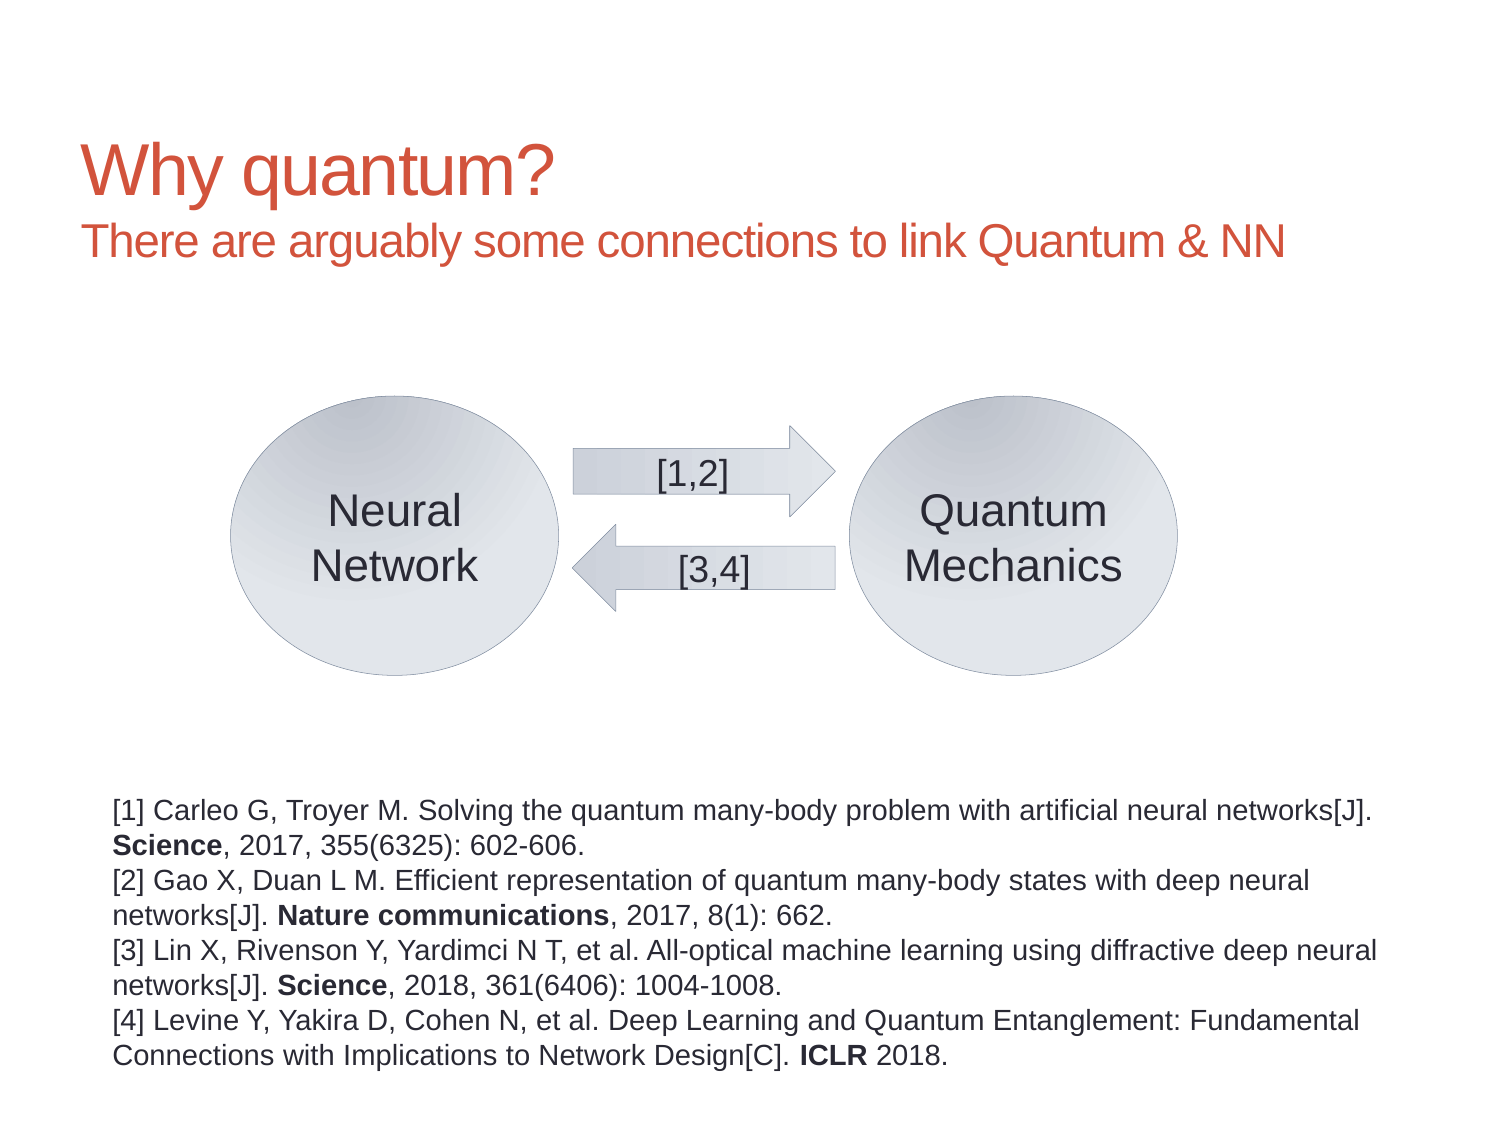

# Why quantum?
There are arguably some connections to link Quantum & NN

Neural Network

Quantum Mechanics

[1,2]

[3,4]
[1] Carleo G, Troyer M. Solving the quantum many-body problem with artificial neural networks[J]. Science, 2017, 355(6325): 602-606.
[2] Gao X, Duan L M. Efficient representation of quantum many-body states with deep neural networks[J]. Nature communications, 2017, 8(1): 662.
[3] Lin X, Rivenson Y, Yardimci N T, et al. All-optical machine learning using diffractive deep neural networks[J]. Science, 2018, 361(6406): 1004-1008.
[4] Levine Y, Yakira D, Cohen N, et al. Deep Learning and Quantum Entanglement: Fundamental Connections with Implications to Network Design[C]. ICLR 2018.